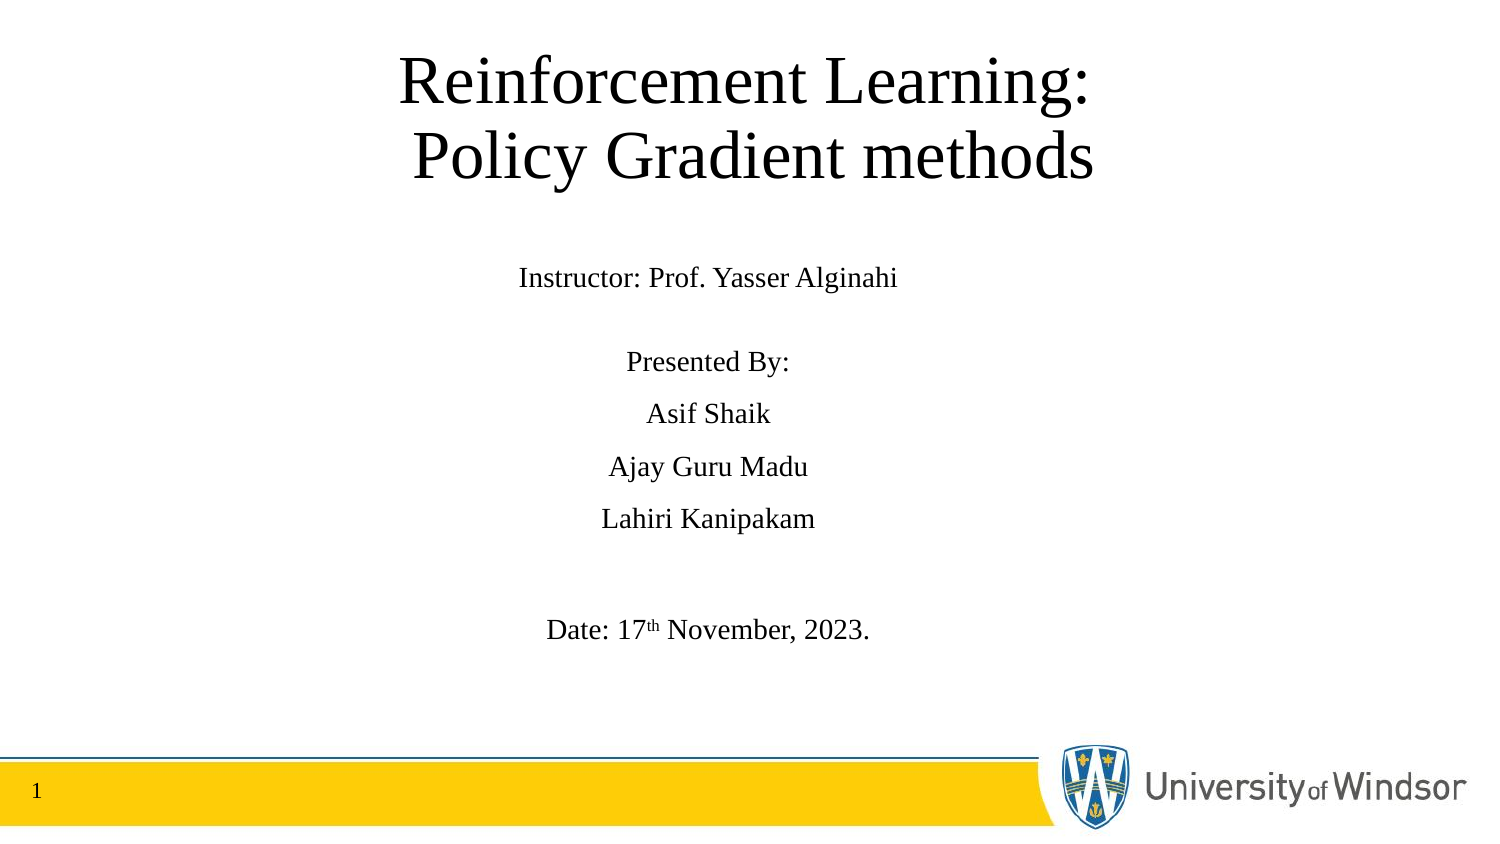

# Reinforcement Learning: Policy Gradient methods
Instructor: Prof. Yasser Alginahi

Presented By:
Asif Shaik
Ajay Guru Madu
Lahiri Kanipakam

Date: 17th November, 2023.
1